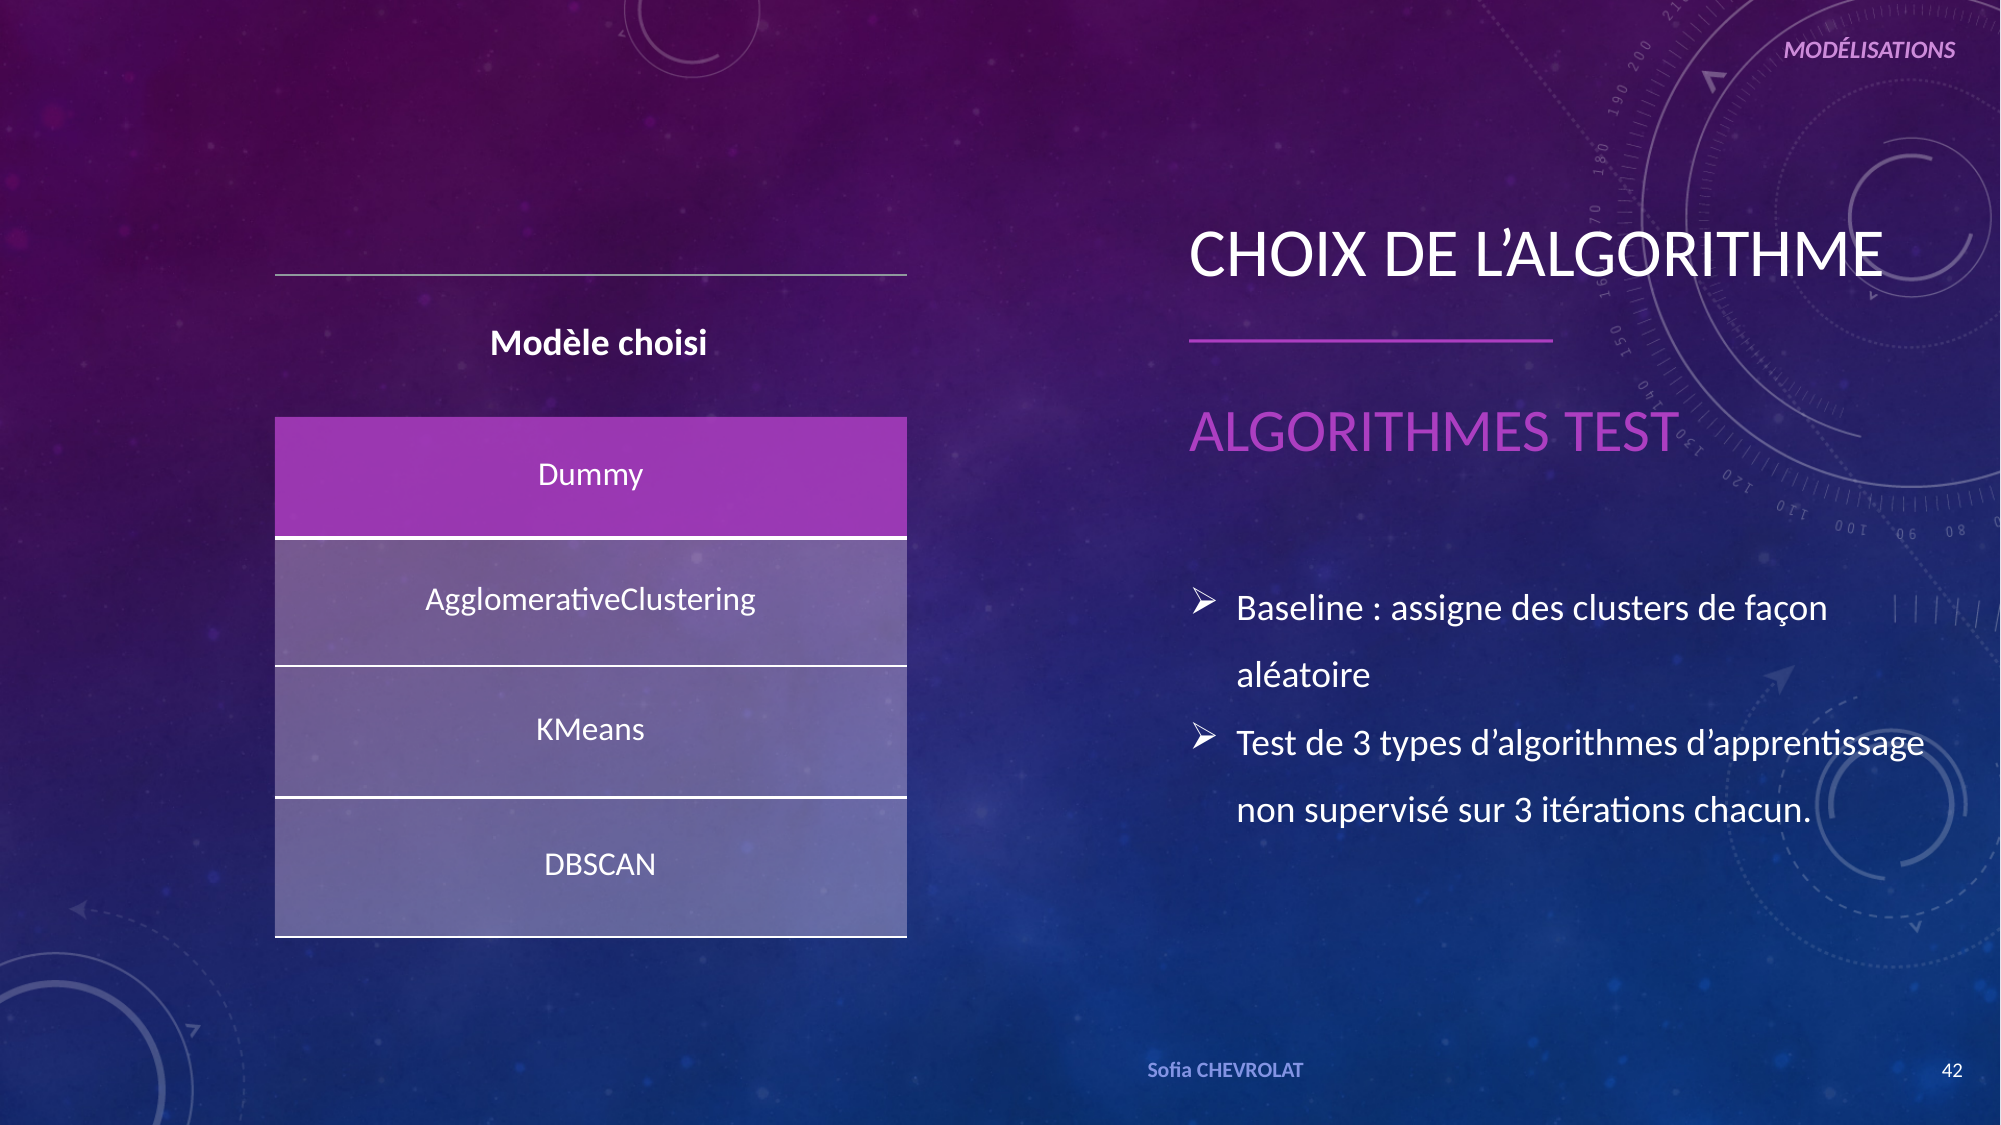

MODÉLISATIONS
CHOIX DE L’ALGORITHME
_____________

ALGORITHMES TEST
| Modèle choisi |
| --- |
| Dummy |
| AgglomerativeClustering |
| KMeans |
| DBSCAN |
Baseline : assigne des clusters de façon aléatoire
Test de 3 types d’algorithmes d’apprentissage non supervisé sur 3 itérations chacun.
Sofia CHEVROLAT
42